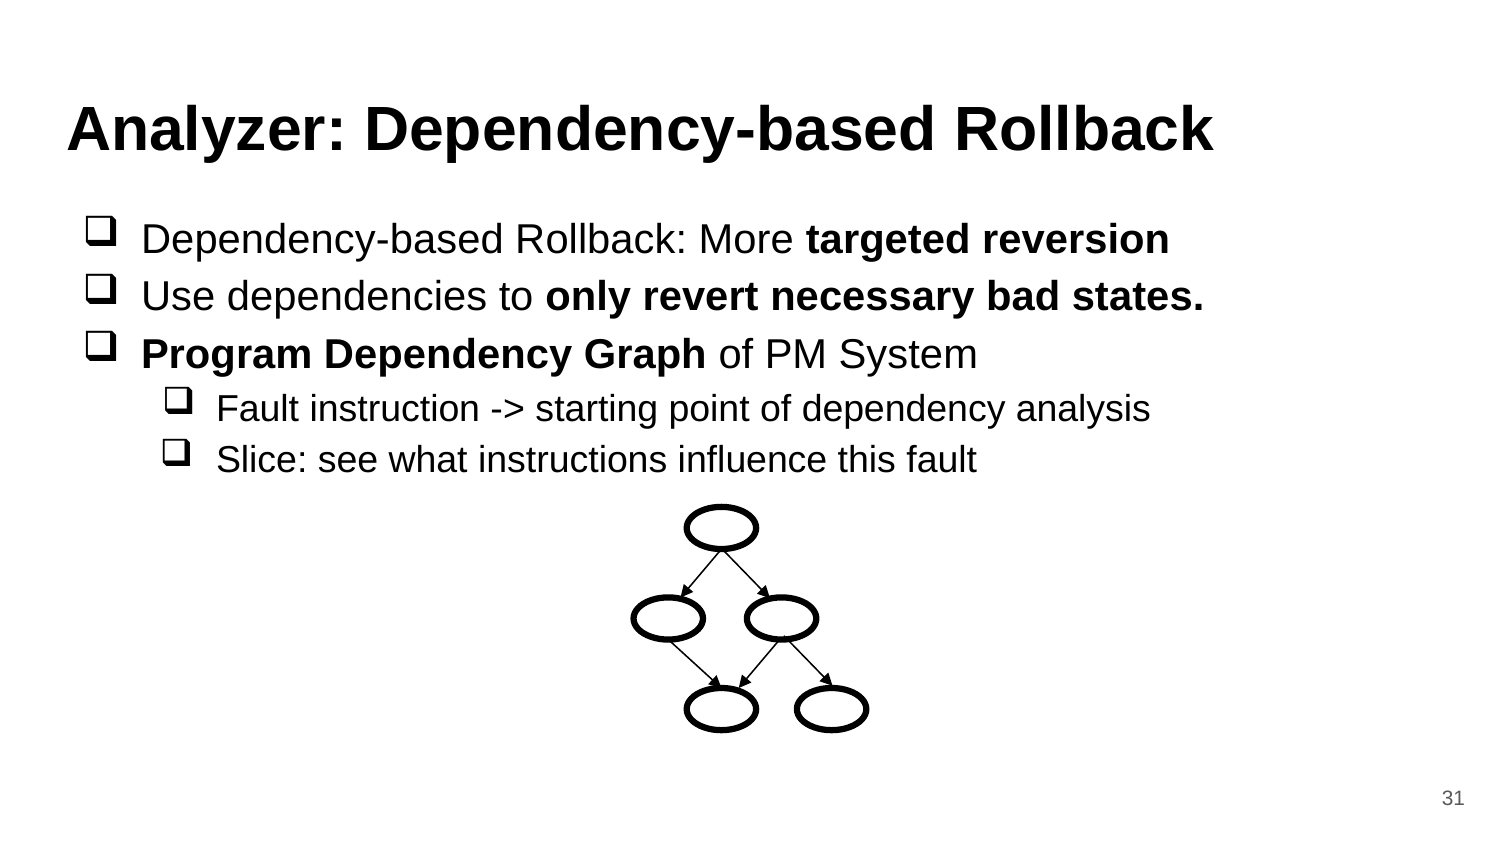

# Analyzer: Dependency-based Rollback
Dependency-based Rollback: More targeted reversion
Use dependencies to only revert necessary bad states.
Program Dependency Graph of PM System
Fault instruction -> starting point of dependency analysis
Slice: see what instructions influence this fault

31